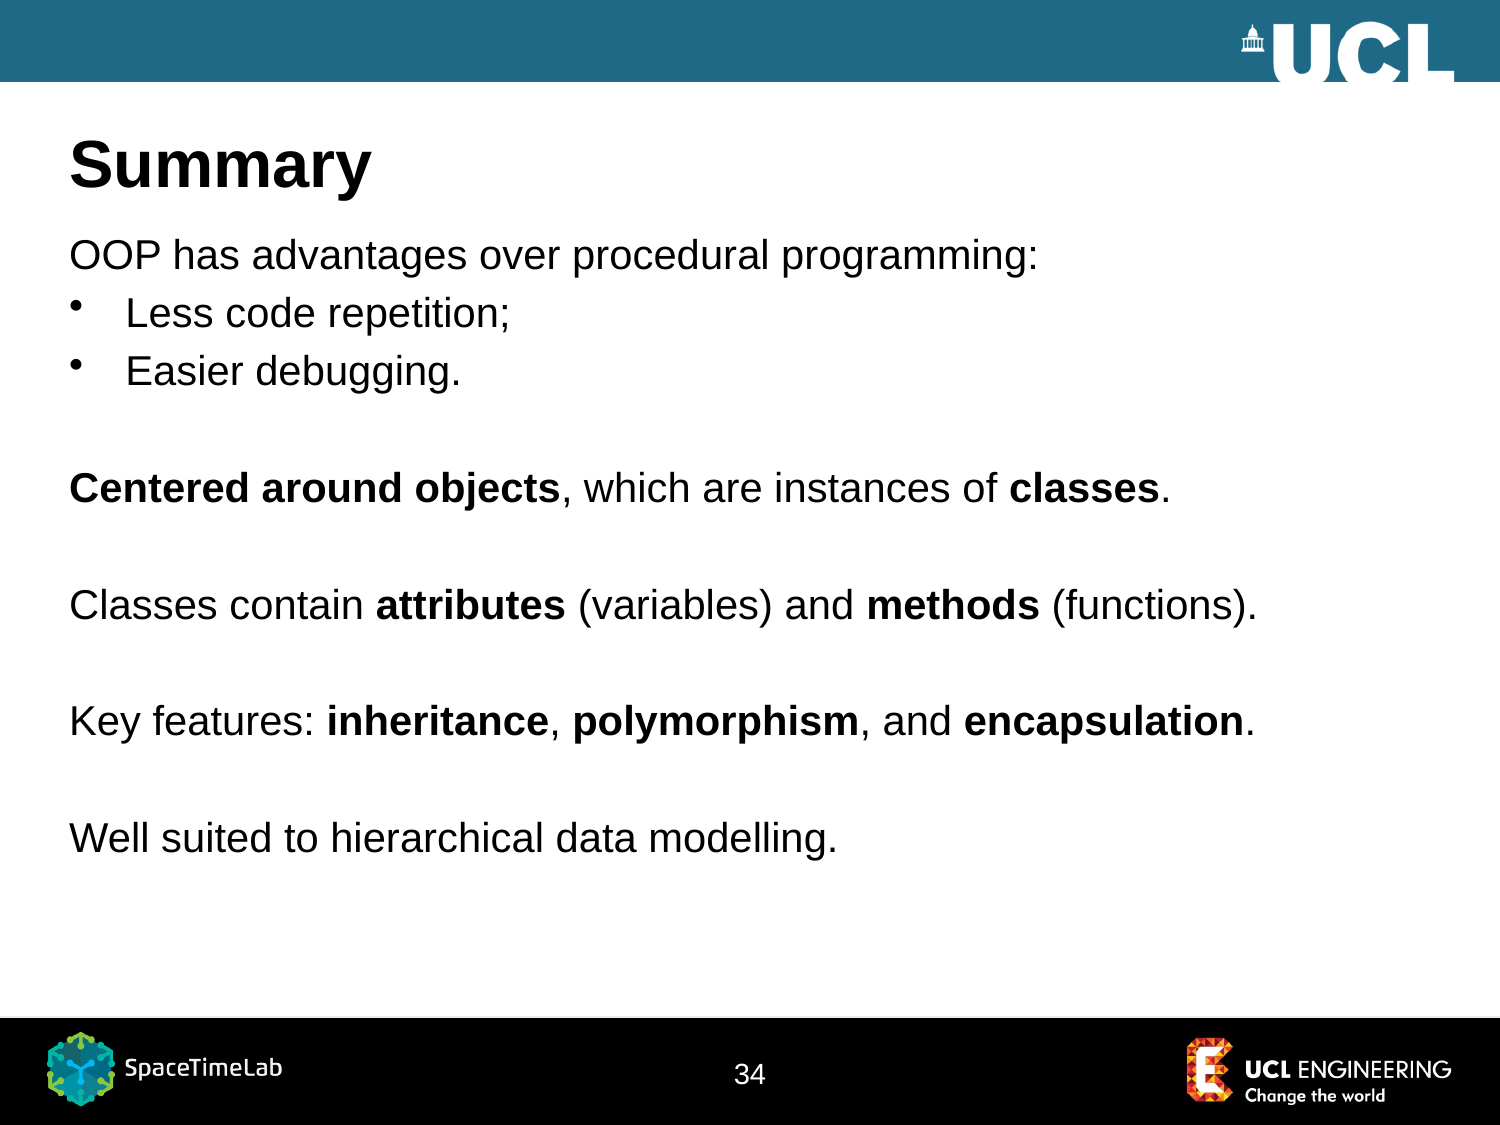

# Summary

OOP has advantages over procedural programming:
Less code repetition;
Easier debugging.

Centered around objects, which are instances of classes.

Classes contain attributes (variables) and methods (functions).

Key features: inheritance, polymorphism, and encapsulation.

Well suited to hierarchical data modelling.
35